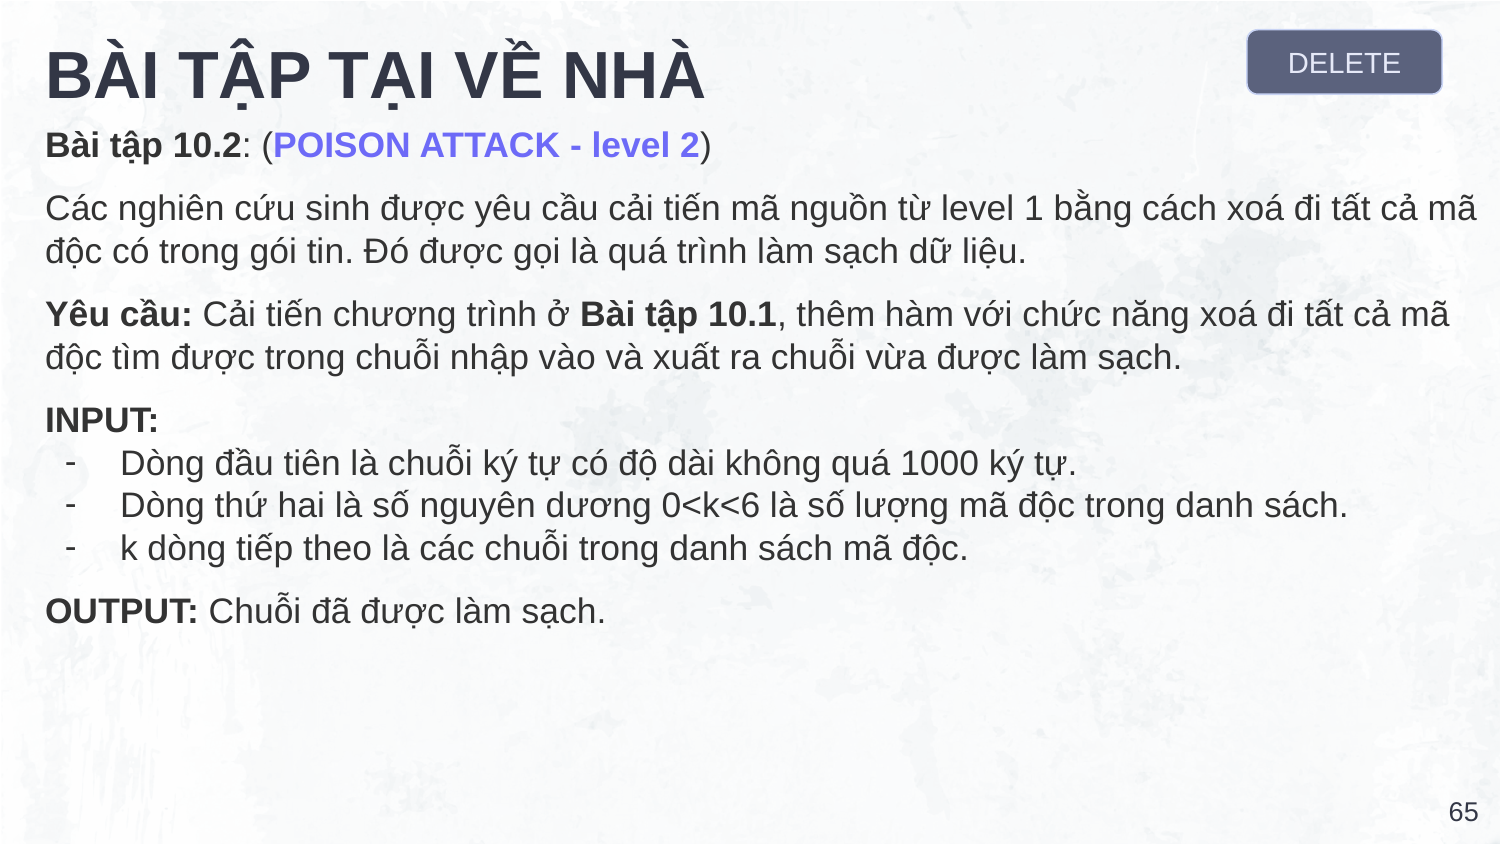

# BÀI TẬP TẠI VỀ NHÀ
DELETE
Bài tập 10.2: (POISON ATTACK - level 2)
Các nghiên cứu sinh được yêu cầu cải tiến mã nguồn từ level 1 bằng cách xoá đi tất cả mã độc có trong gói tin. Đó được gọi là quá trình làm sạch dữ liệu.
Yêu cầu: Cải tiến chương trình ở Bài tập 10.1, thêm hàm với chức năng xoá đi tất cả mã độc tìm được trong chuỗi nhập vào và xuất ra chuỗi vừa được làm sạch.
INPUT:
Dòng đầu tiên là chuỗi ký tự có độ dài không quá 1000 ký tự.
Dòng thứ hai là số nguyên dương 0<k<6 là số lượng mã độc trong danh sách.
k dòng tiếp theo là các chuỗi trong danh sách mã độc.
OUTPUT: Chuỗi đã được làm sạch.
65